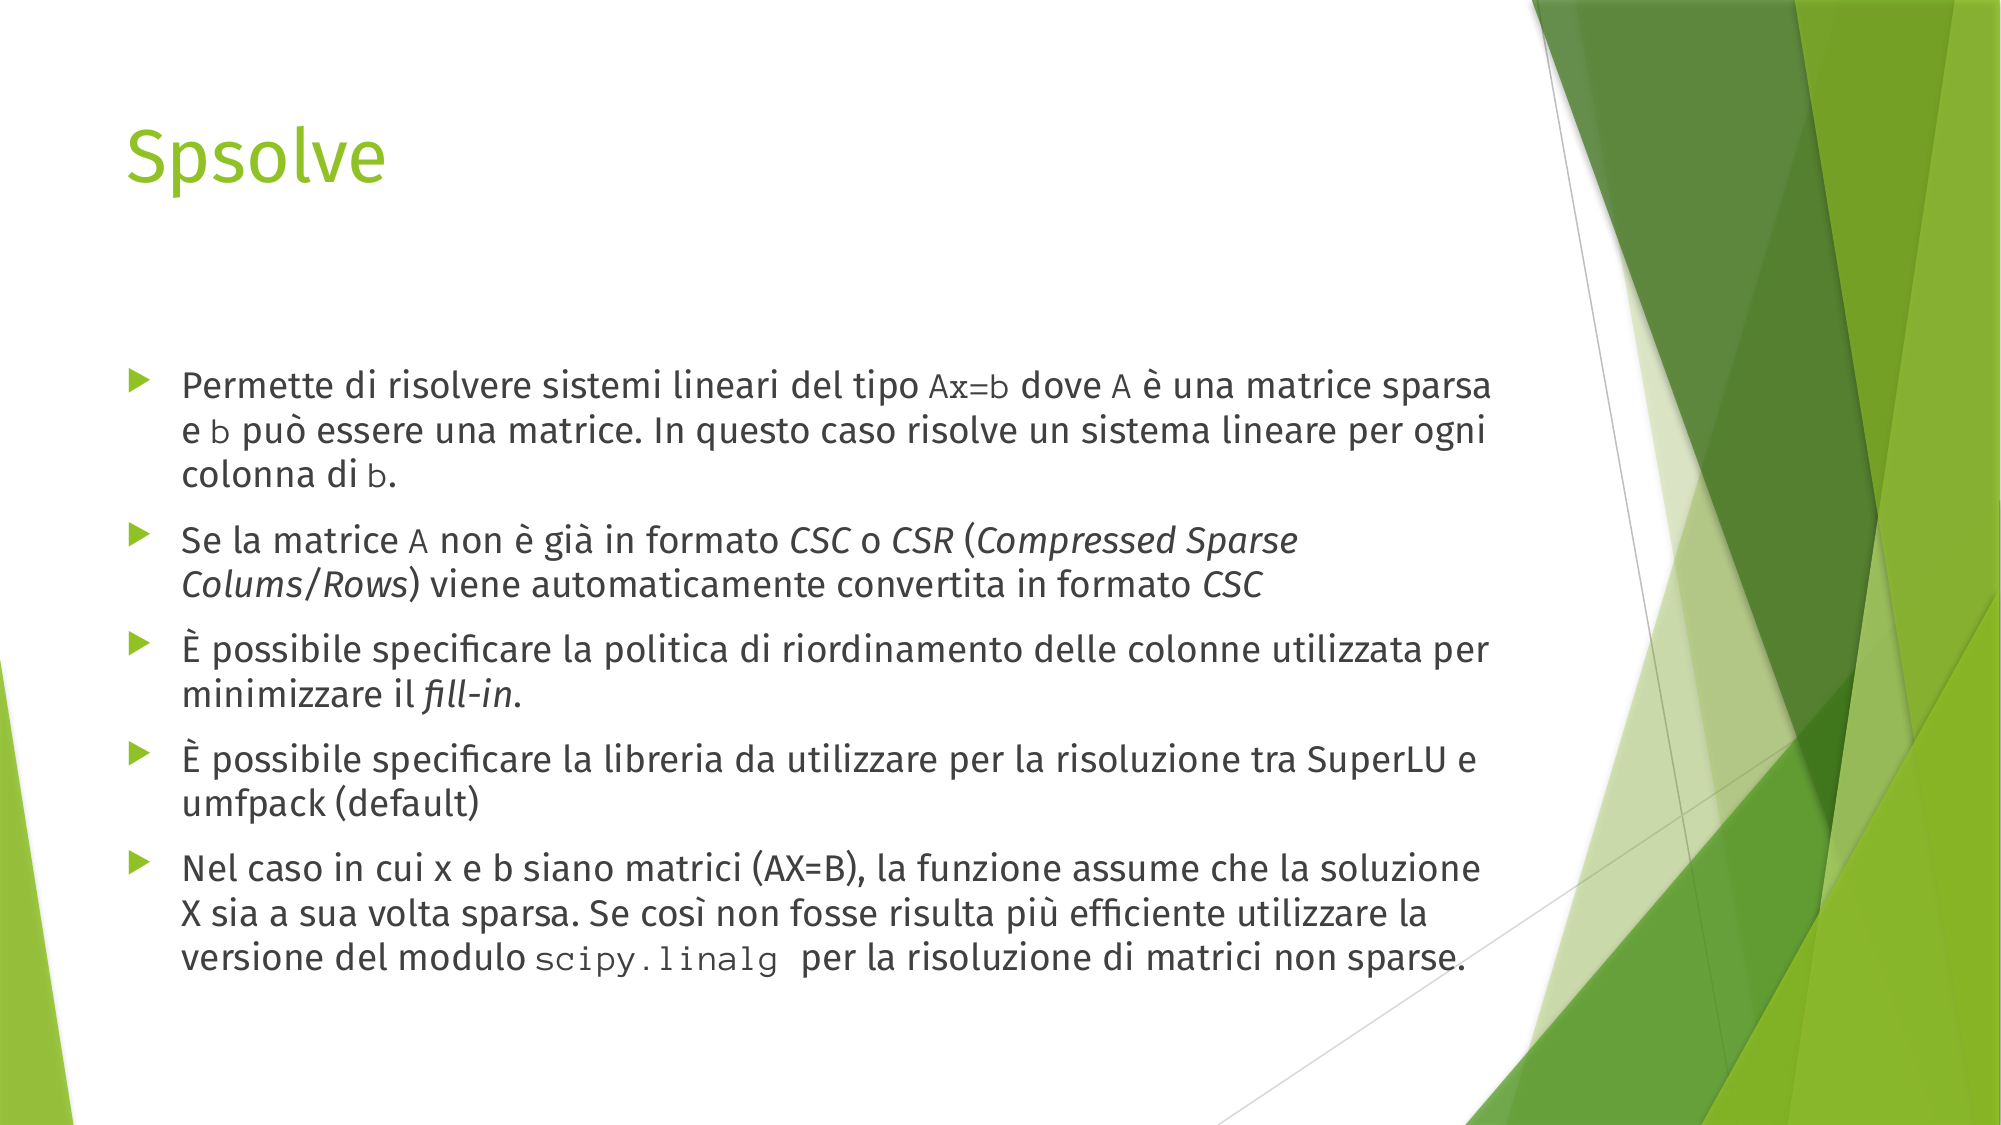

# Spsolve
Permette di risolvere sistemi lineari del tipo Ax=b dove A è una matrice sparsa e b può essere una matrice. In questo caso risolve un sistema lineare per ogni colonna di b.
Se la matrice A non è già in formato CSC o CSR (Compressed Sparse Colums/Rows) viene automaticamente convertita in formato CSC
È possibile specificare la politica di riordinamento delle colonne utilizzata per minimizzare il fill-in.
È possibile specificare la libreria da utilizzare per la risoluzione tra SuperLU e umfpack (default)
Nel caso in cui x e b siano matrici (AX=B), la funzione assume che la soluzione X sia a sua volta sparsa. Se così non fosse risulta più efficiente utilizzare la versione del modulo scipy.linalg per la risoluzione di matrici non sparse.